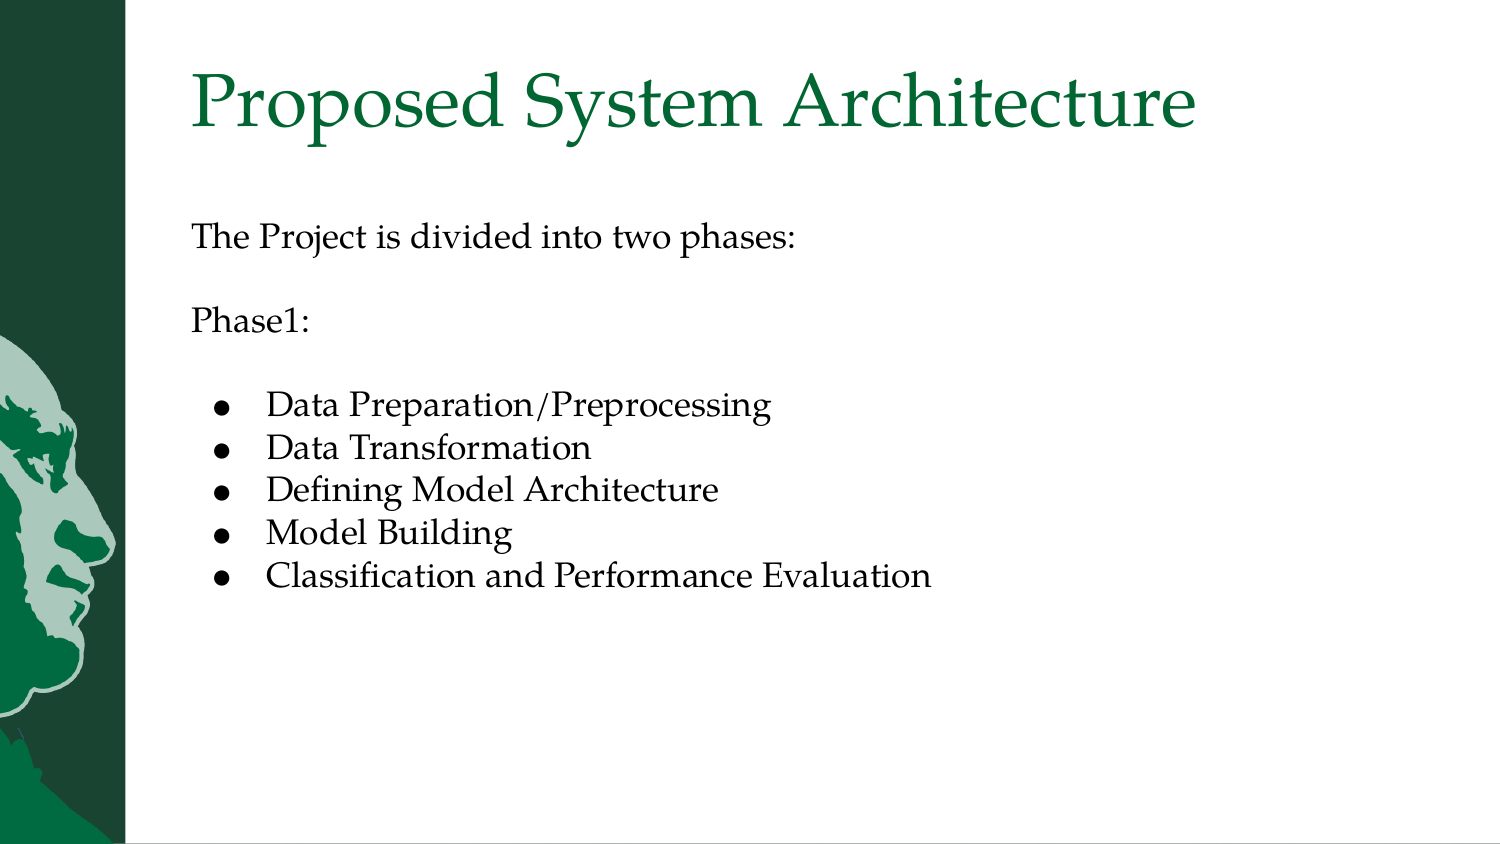

# Proposed System Architecture
The Project is divided into two phases:
Phase1:
Data Preparation/Preprocessing
Data Transformation
Defining Model Architecture
Model Building
Classification and Performance Evaluation